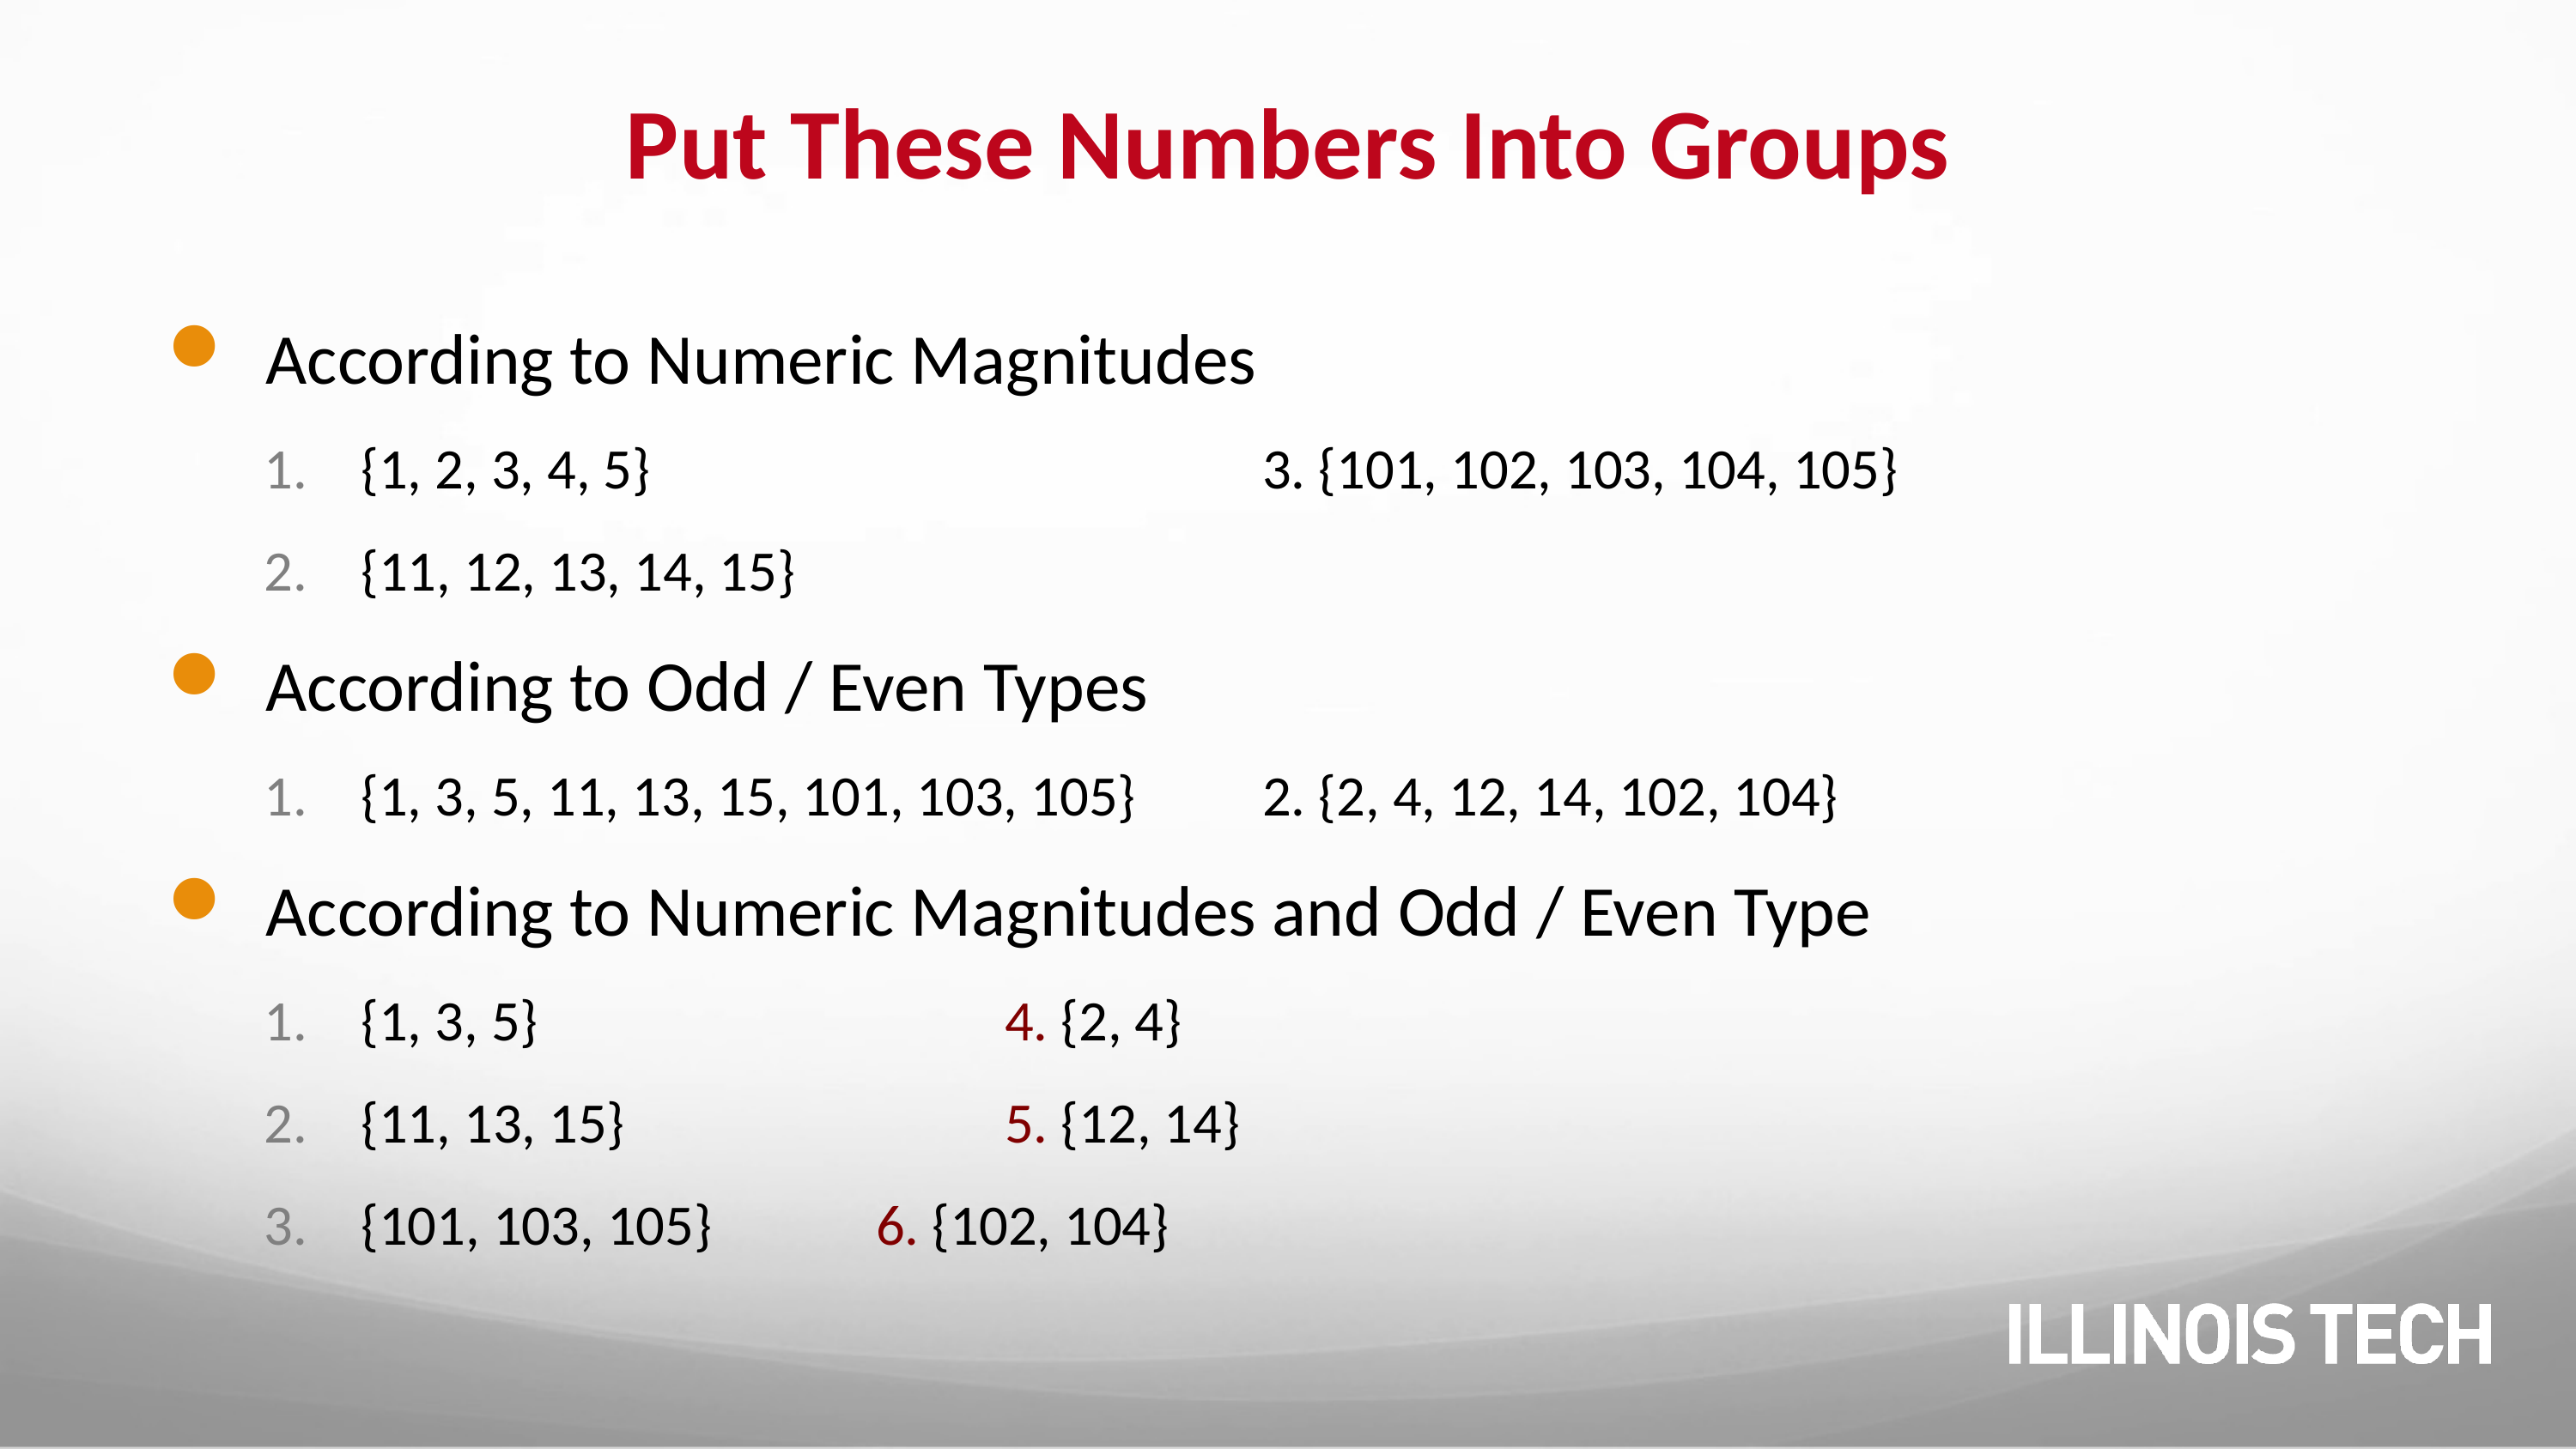

# Put These Numbers Into Groups
According to Numeric Magnitudes
{1, 2, 3, 4, 5}					3. {101, 102, 103, 104, 105}
{11, 12, 13, 14, 15}
According to Odd / Even Types
{1, 3, 5, 11, 13, 15, 101, 103, 105}	2. {2, 4, 12, 14, 102, 104}
According to Numeric Magnitudes and Odd / Even Type
{1, 3, 5}				4. {2, 4}
{11, 13, 15}			5. {12, 14}
{101, 103, 105}		6. {102, 104}